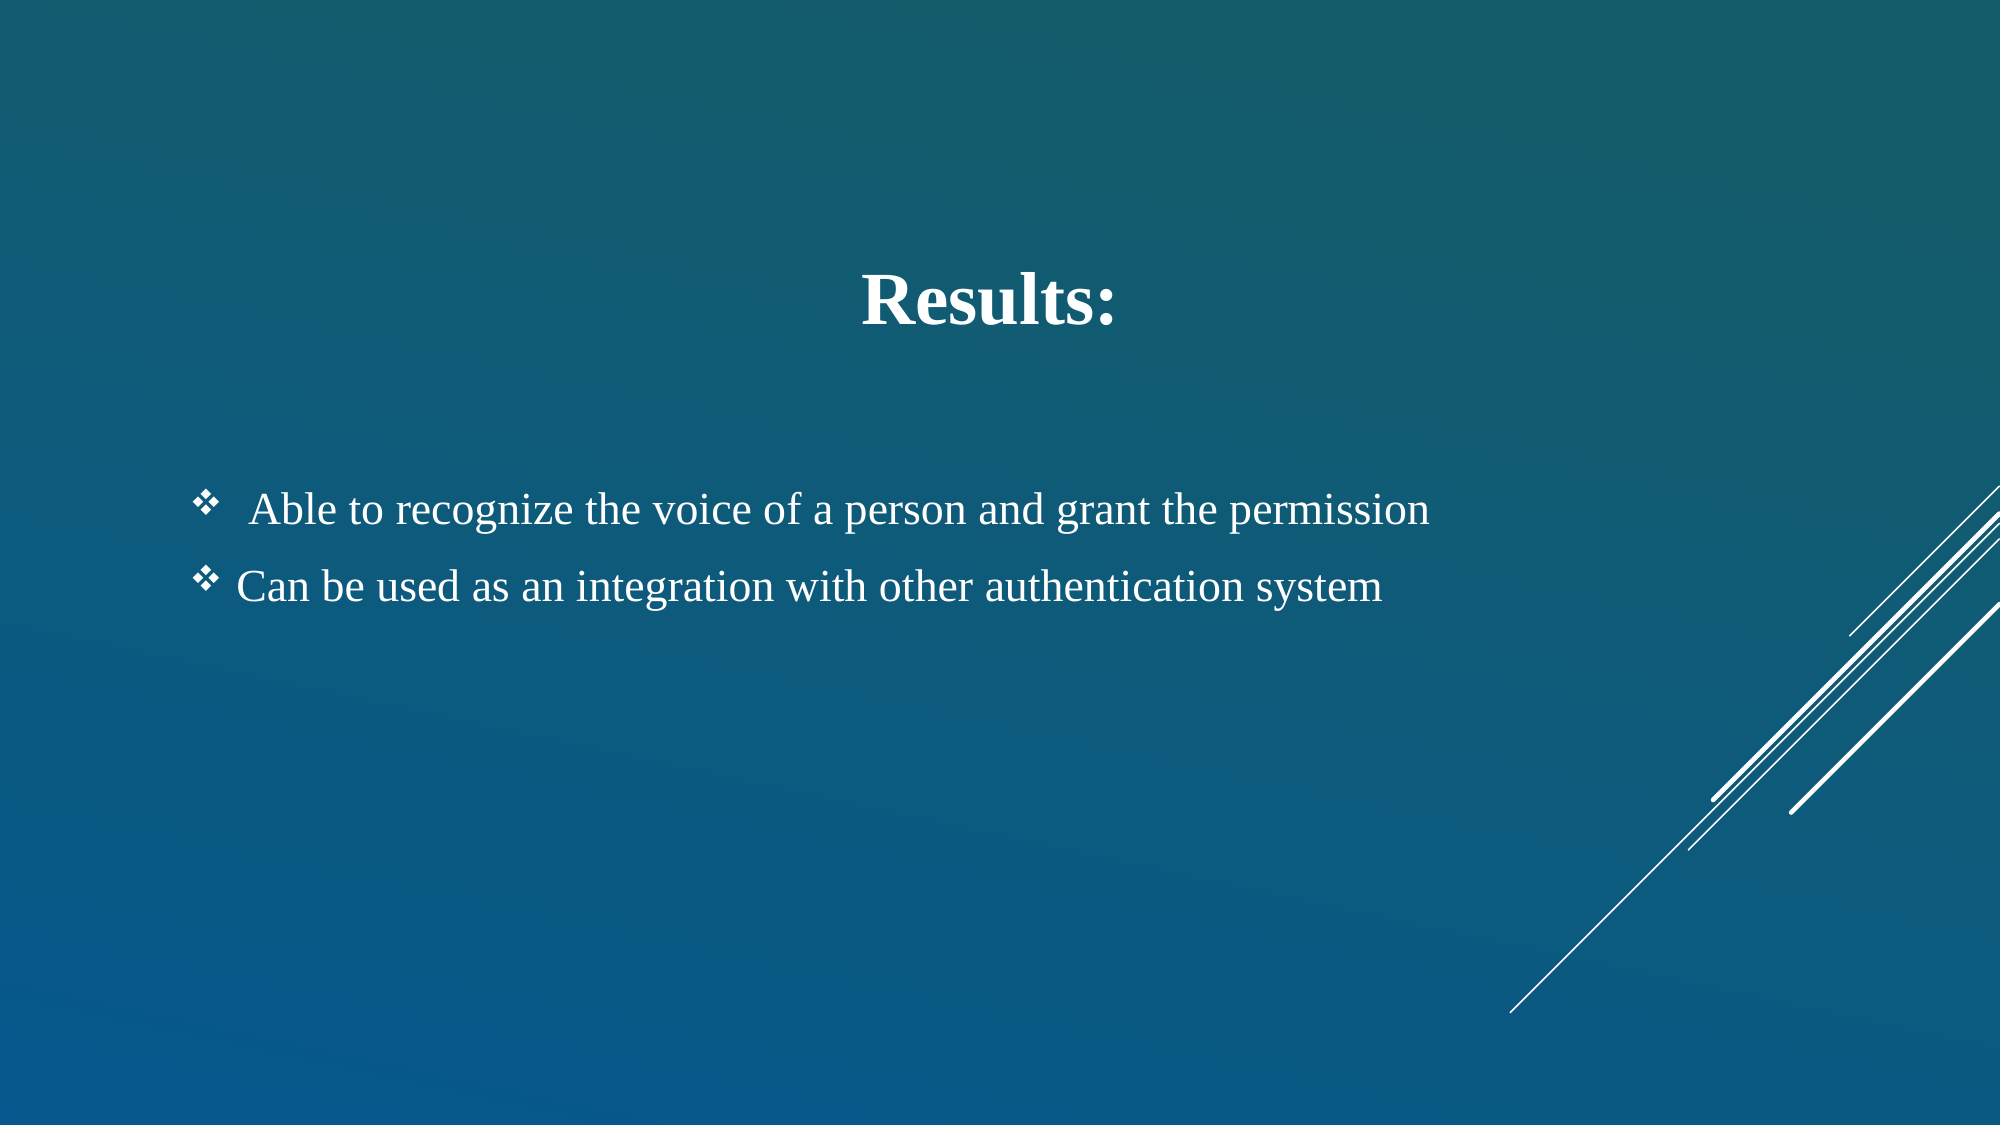

Results:

 Able to recognize the voice of a person and grant the permission
Can be used as an integration with other authentication system